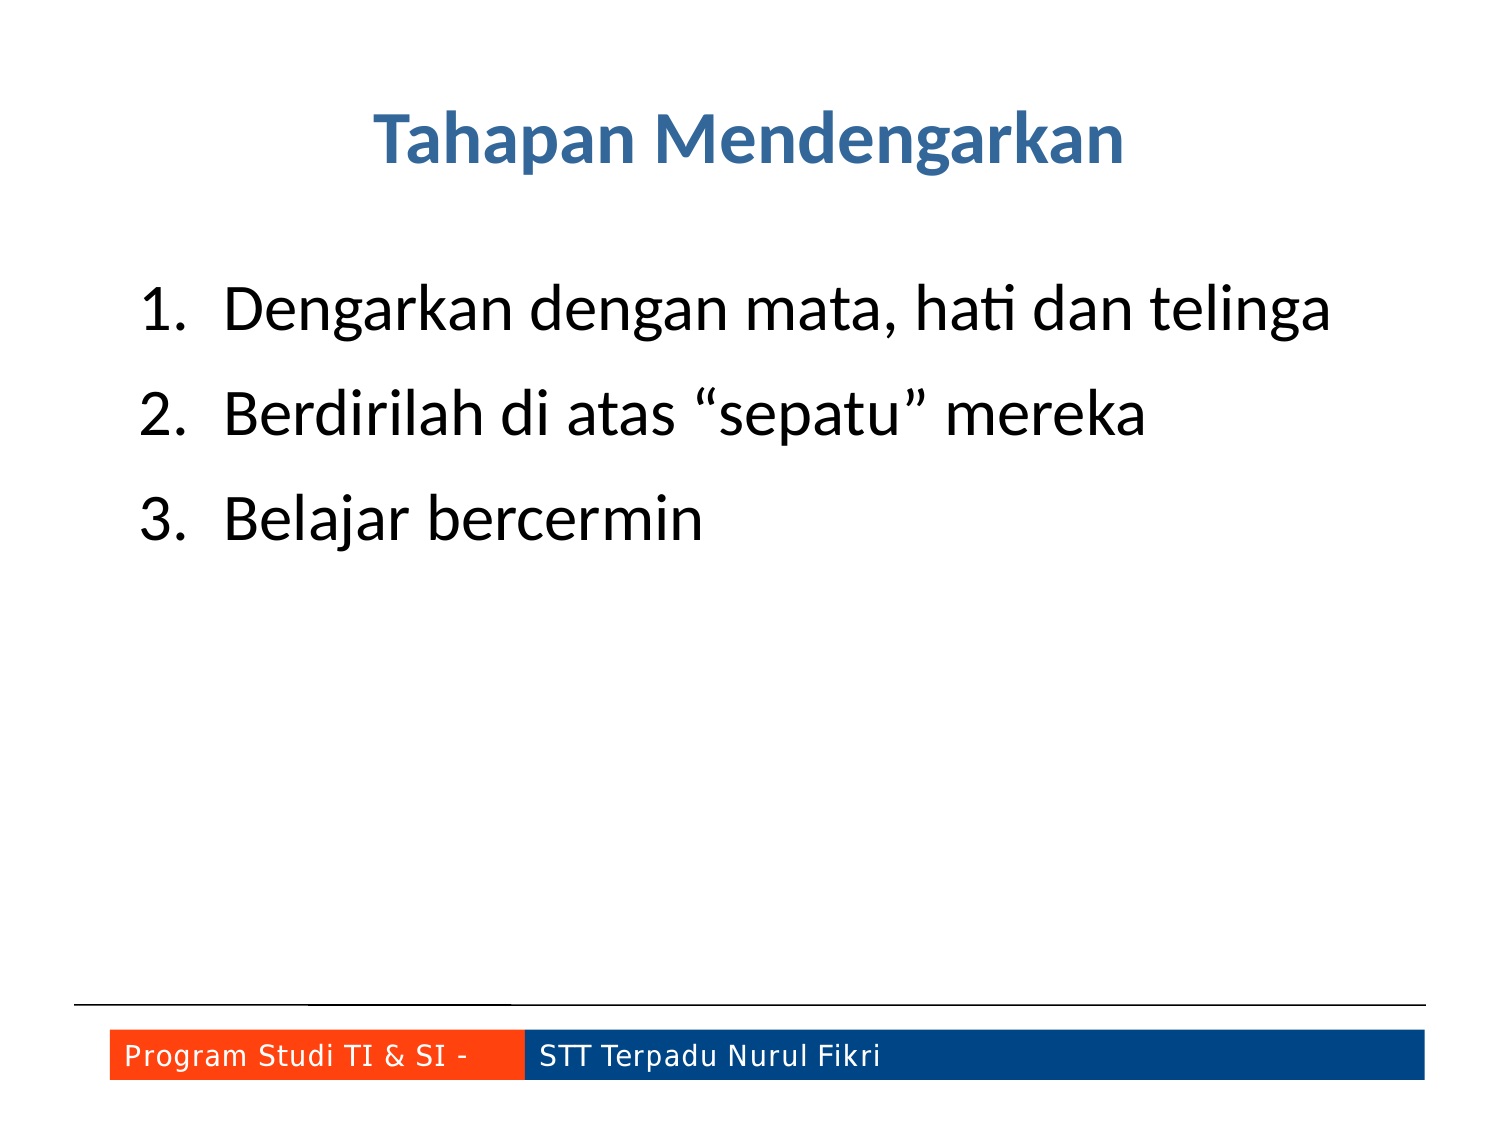

# Tahapan Mendengarkan
Dengarkan dengan mata, hati dan telinga
Berdirilah di atas “sepatu” mereka
Belajar bercermin